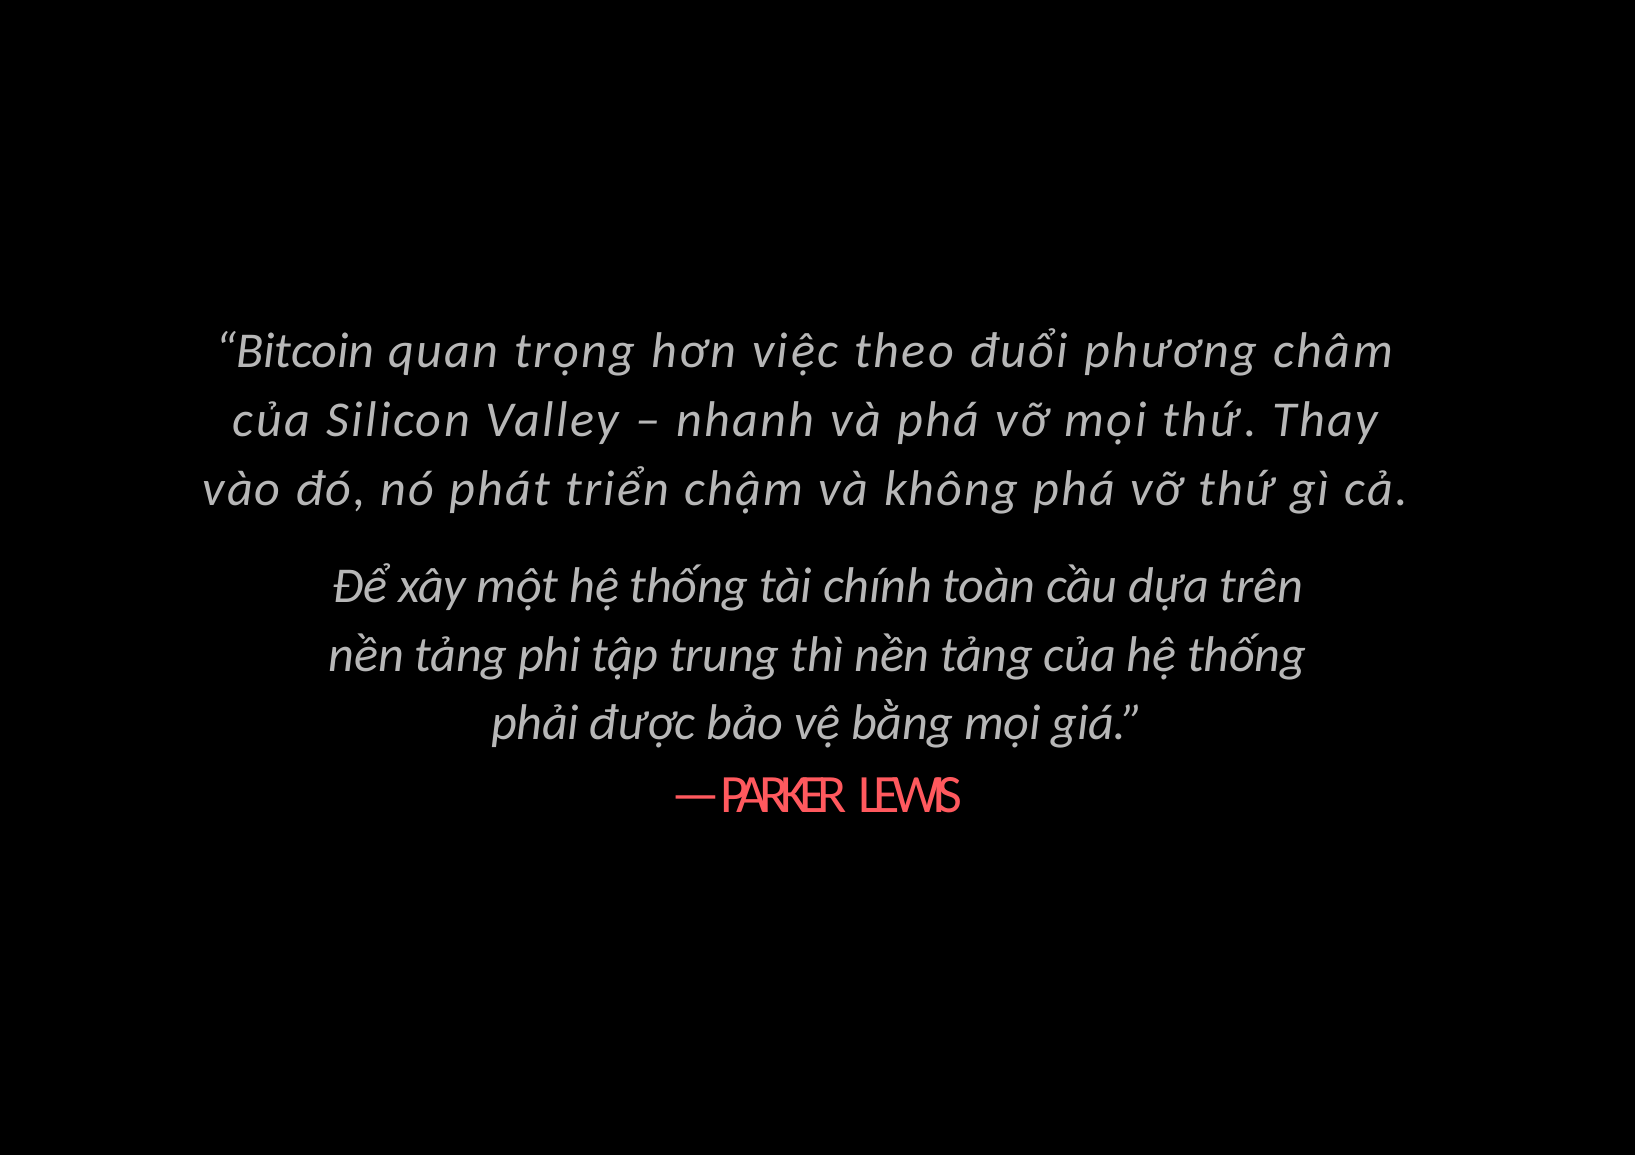

# “Bitcoin quan trọng hơn việc theo đuổi phương châm của Silicon Valley – nhanh và phá vỡ mọi thứ. Thay vào đó, nó phát triển chậm và không phá vỡ thứ gì cả.
Để xây một hệ thống tài chính toàn cầu dựa trên nền tảng phi tập trung thì nền tảng của hệ thống phải được bảo vệ bằng mọi giá.”
—PARKER LEWIS